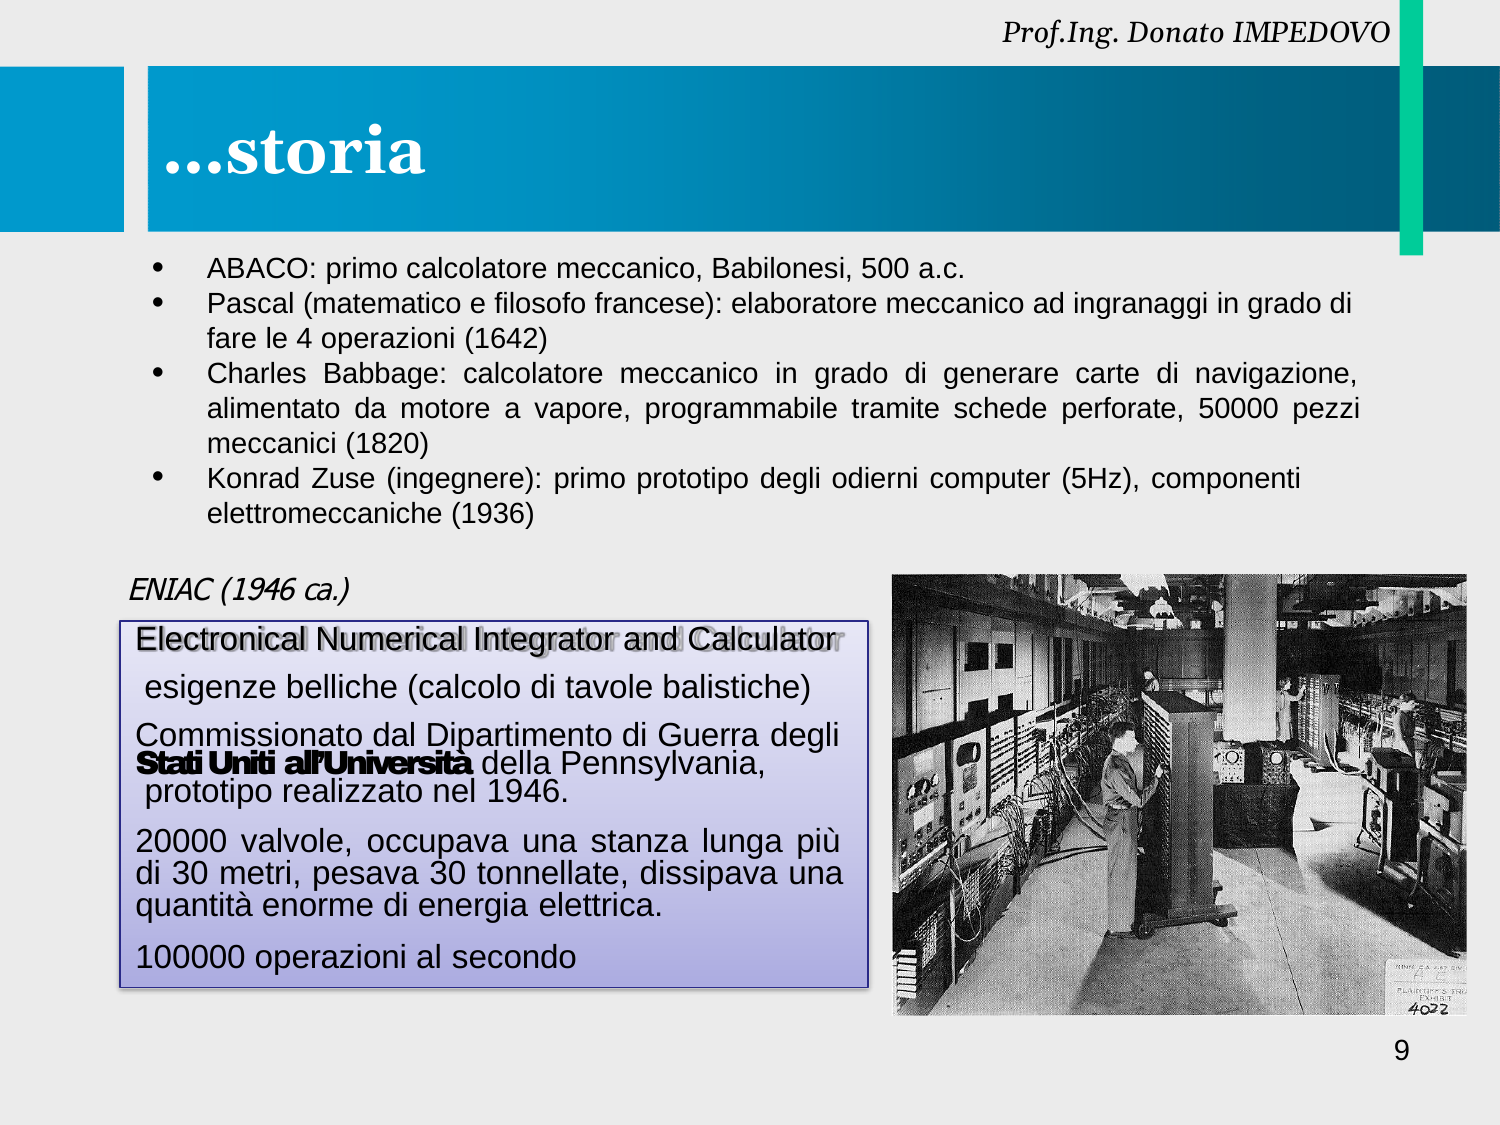

Prof.Ing. Donato IMPEDOVO
# …storia

ABACO: primo calcolatore meccanico, Babilonesi, 500 a.c.
Pascal (matematico e filosofo francese): elaboratore meccanico ad ingranaggi in grado di  fare le 4 operazioni (1642)
Charles Babbage: calcolatore meccanico in grado di generare carte di navigazione,  alimentato da motore a vapore, programmabile tramite schede perforate, 50000 pezzi  meccanici (1820)
Konrad Zuse (ingegnere): primo prototipo degli odierni computer (5Hz), componenti
elettromeccaniche (1936)

ENIAC (1946 ca.)
Electronical Numerical Integrator and Calculator  esigenze belliche (calcolo di tavole balistiche)  Commissionato dal Dipartimento di Guerra degli

Stati Uniti all’Università della Pennsylvania,  prototipo realizzato nel 1946.
20000 valvole, occupava una stanza lunga più  di 30 metri, pesava 30 tonnellate, dissipava una  quantità enorme di energia elettrica.
100000 operazioni al secondo
9